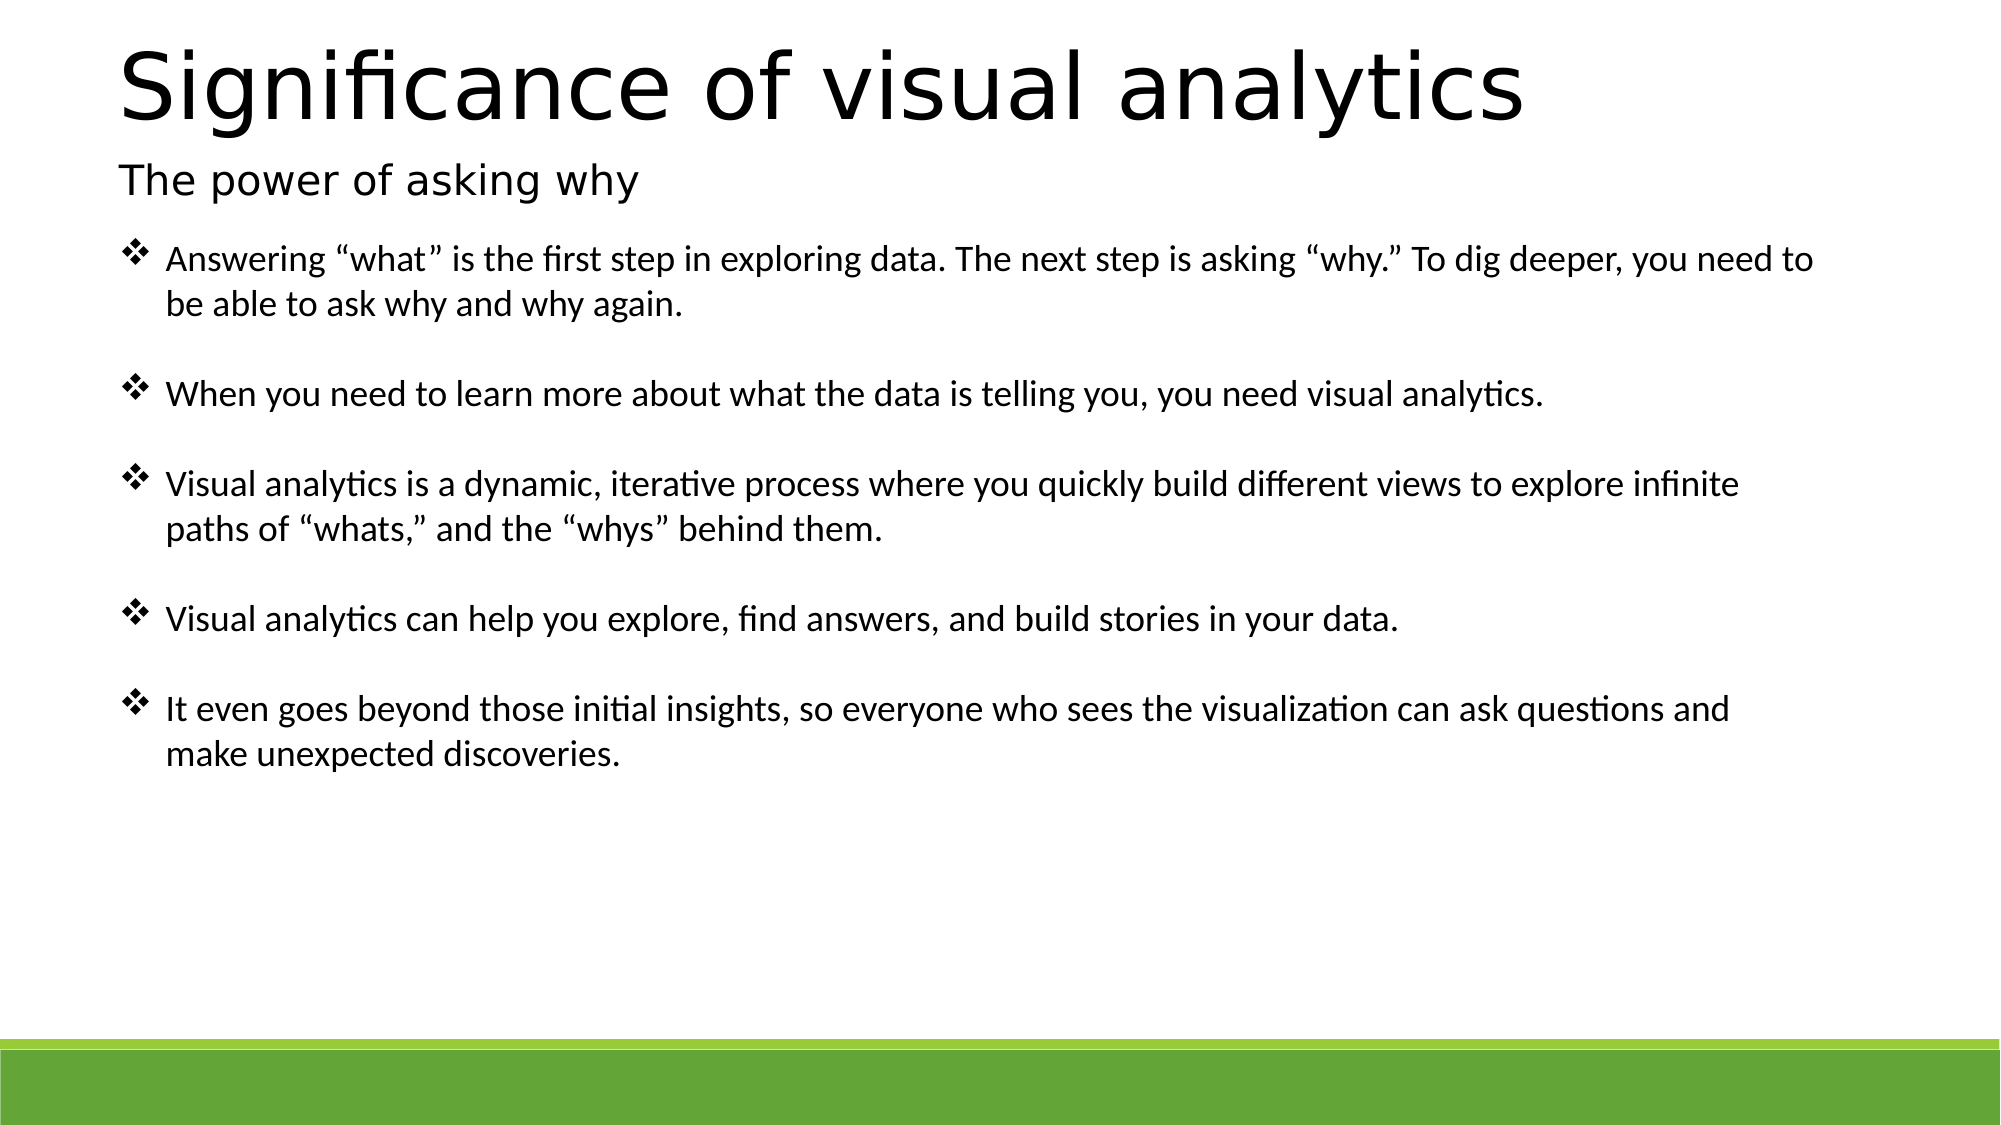

Significance of visual analytics
The power of asking why
Answering “what” is the first step in exploring data. The next step is asking “why.” To dig deeper, you need to be able to ask why and why again.

When you need to learn more about what the data is telling you, you need visual analytics.

Visual analytics is a dynamic, iterative process where you quickly build different views to explore infinite paths of “whats,” and the “whys” behind them.

Visual analytics can help you explore, find answers, and build stories in your data.

It even goes beyond those initial insights, so everyone who sees the visualization can ask questions and make unexpected discoveries.